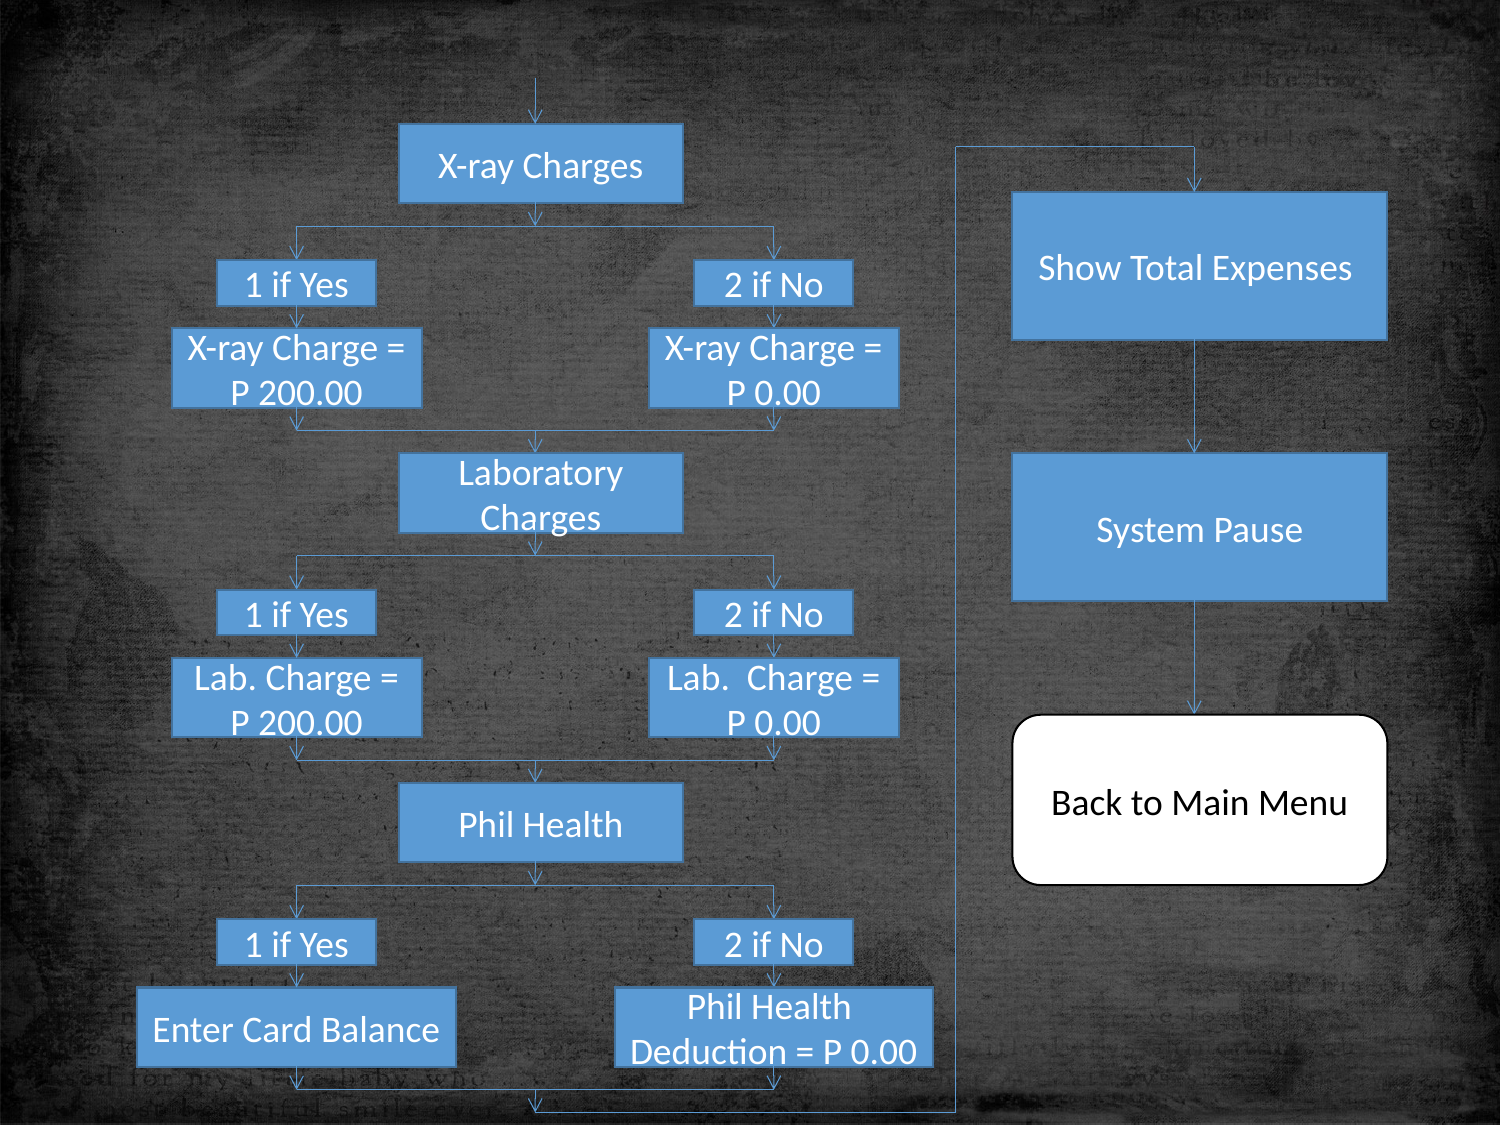

X-ray Charges
Show Total Expenses
1 if Yes
2 if No
X-ray Charge = P 200.00
X-ray Charge = P 0.00
Laboratory
Charges
System Pause
1 if Yes
2 if No
Lab. Charge = P 200.00
Lab.  Charge = P 0.00
Back to Main Menu
Phil Health
1 if Yes
2 if No
Enter Card Balance
Phil Health
Deduction = P 0.00